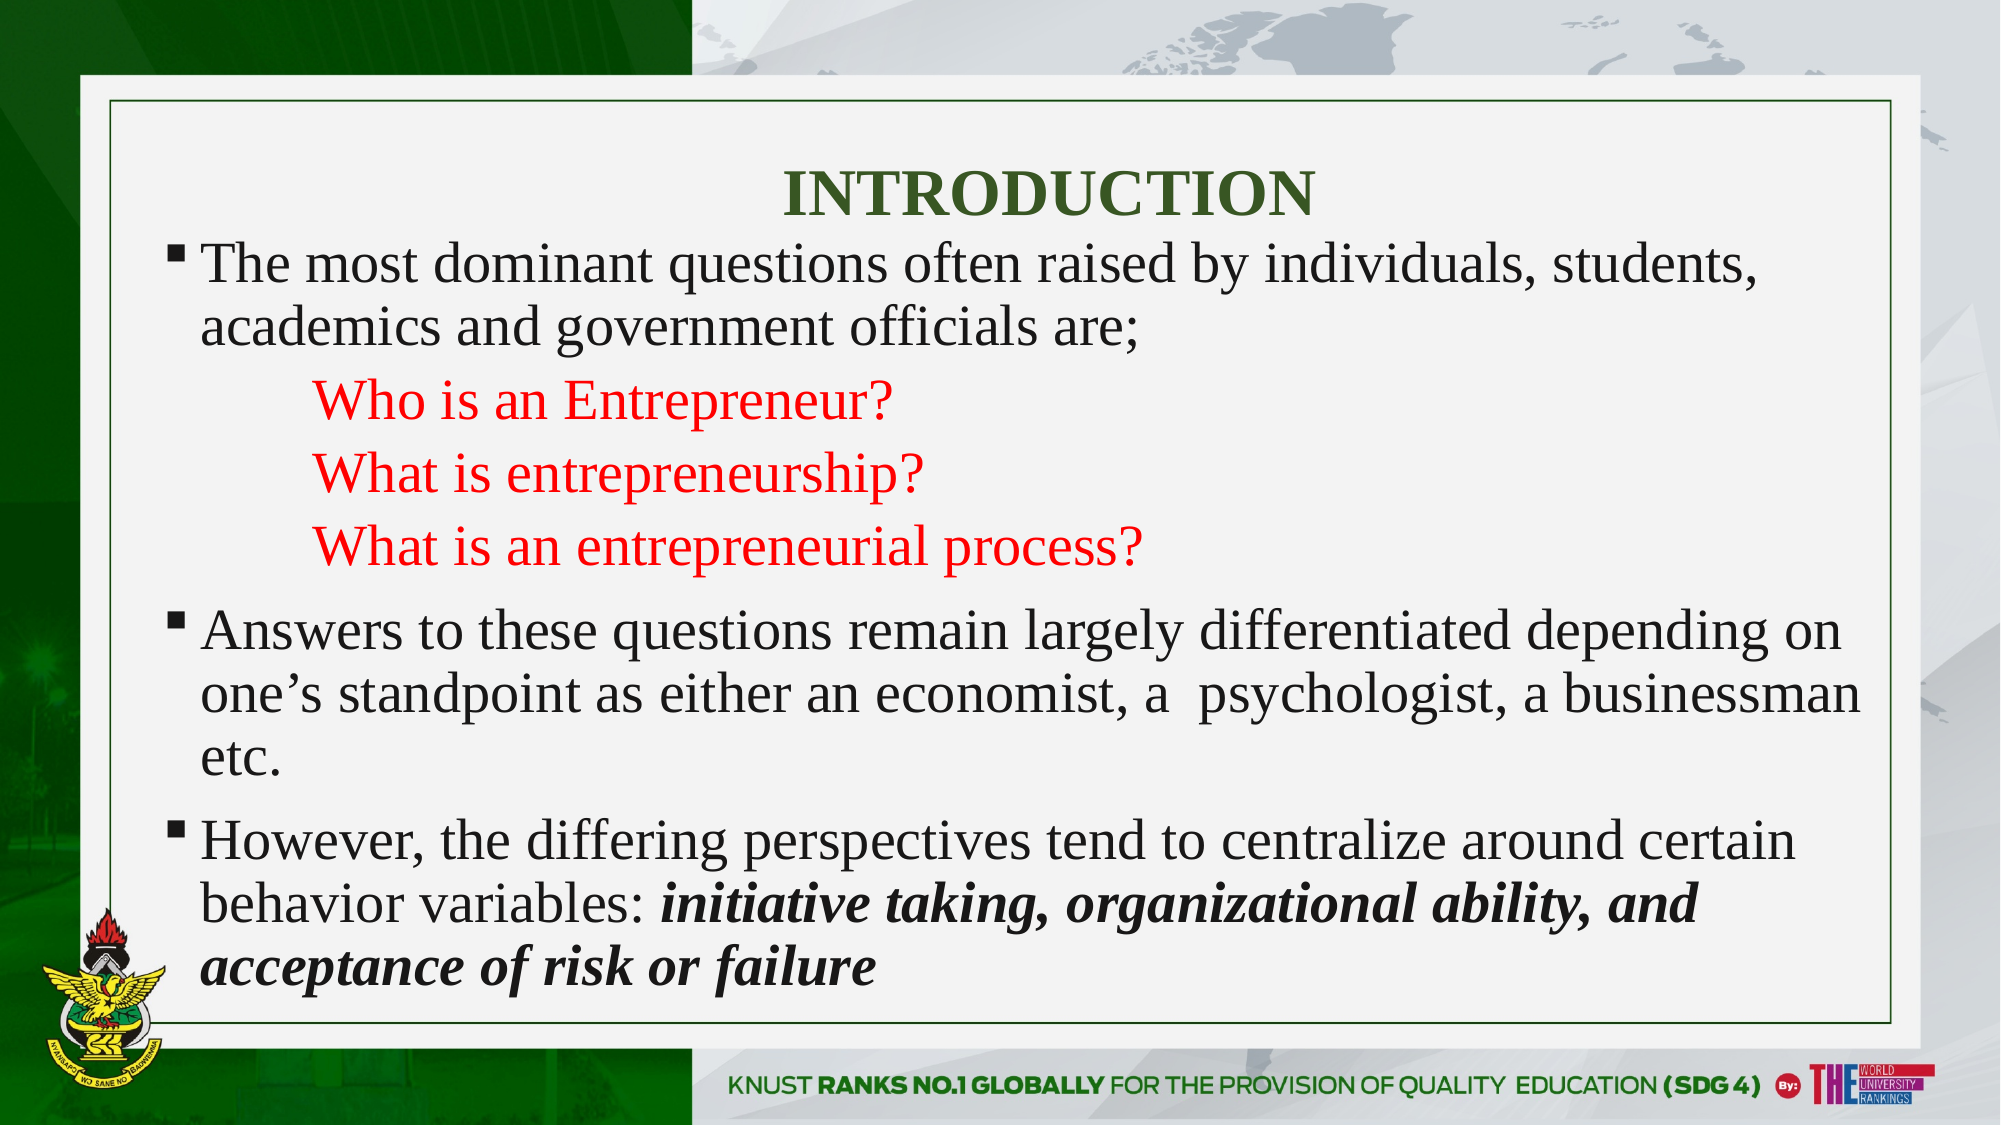

# INTRODUCTION
The most dominant questions often raised by individuals, students, academics and government officials are;
Who is an Entrepreneur?
What is entrepreneurship?
What is an entrepreneurial process?
Answers to these questions remain largely differentiated depending on one’s standpoint as either an economist, a  psychologist, a businessman etc.
However, the differing perspectives tend to centralize around certain behavior variables: initiative taking, organizational ability, and acceptance of risk or failure